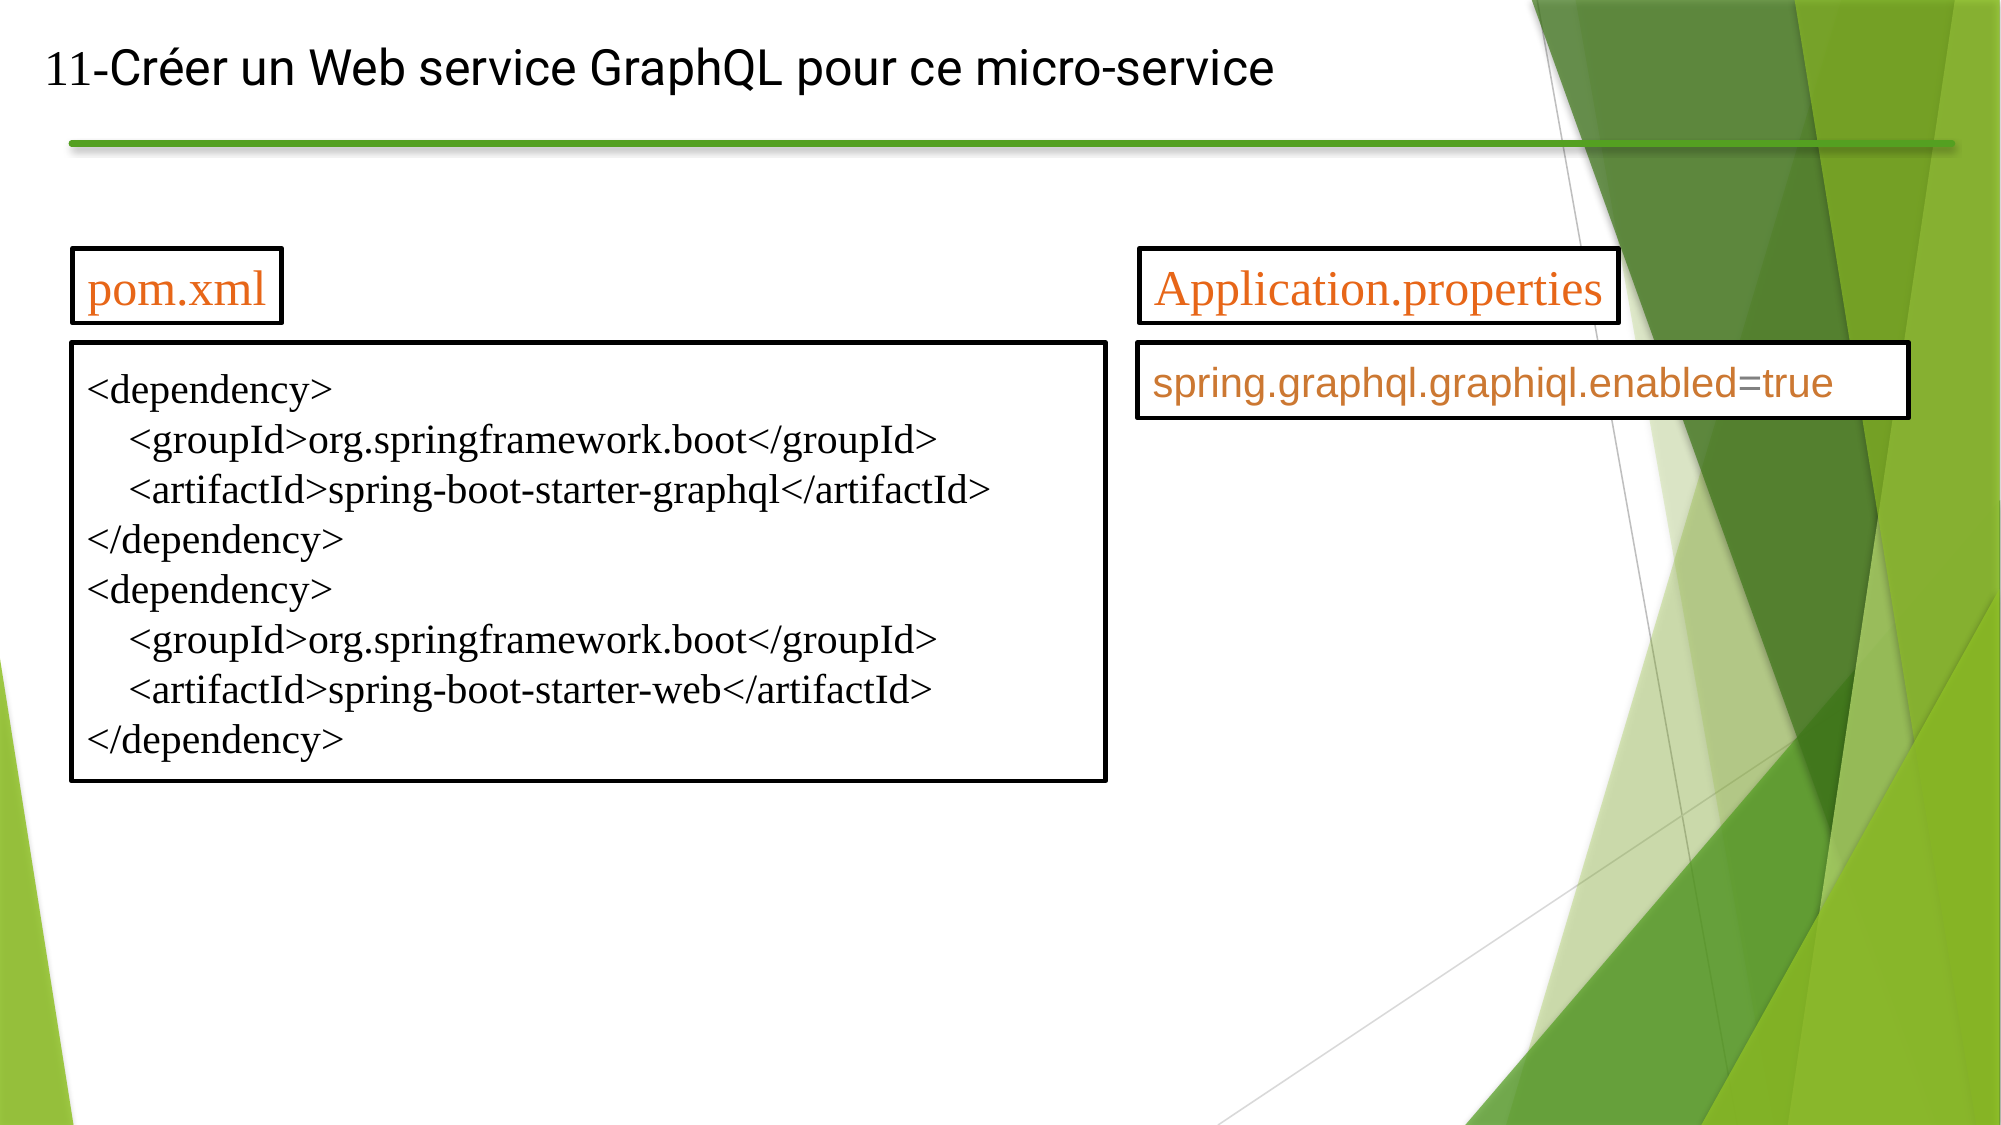

11-Créer un Web service GraphQL pour ce micro-service
pom.xml
Application.properties
<dependency>
    <groupId>org.springframework.boot</groupId>
    <artifactId>spring-boot-starter-graphql</artifactId>
</dependency>
<dependency>
    <groupId>org.springframework.boot</groupId>
    <artifactId>spring-boot-starter-web</artifactId>
</dependency>
spring.graphql.graphiql.enabled=true